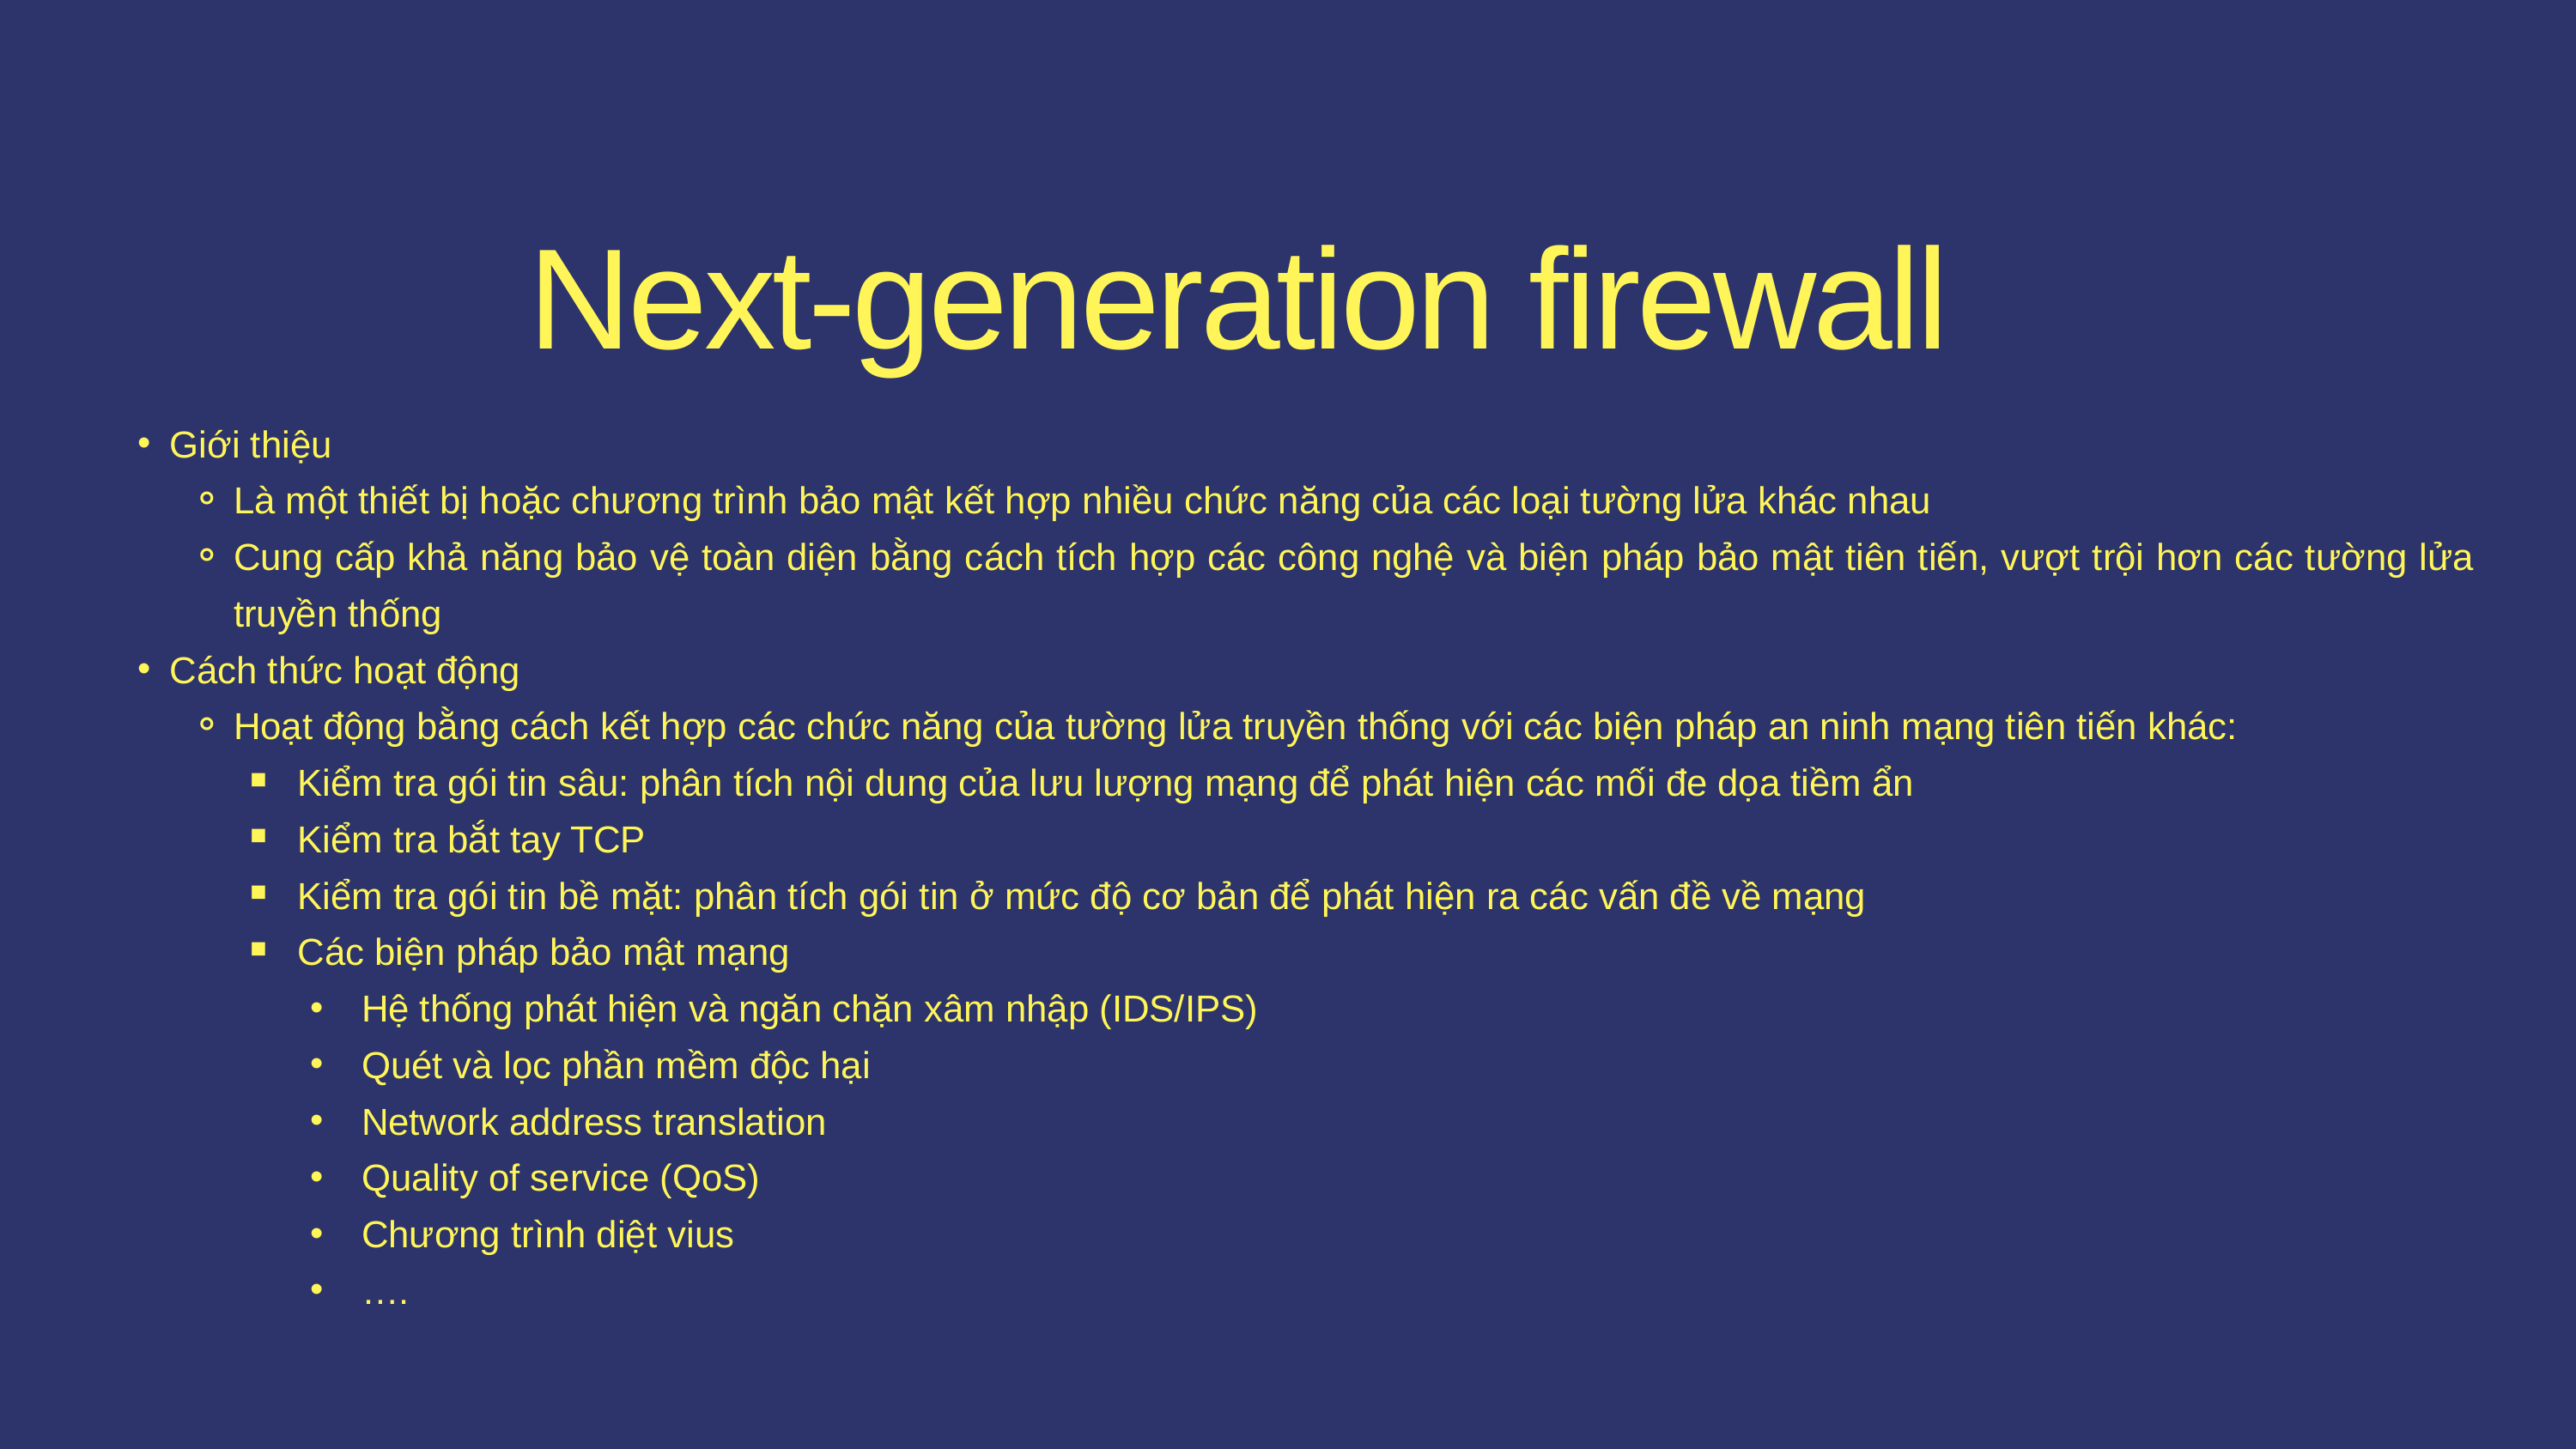

Next-generation firewall
Giới thiệu
Là một thiết bị hoặc chương trình bảo mật kết hợp nhiều chức năng của các loại tường lửa khác nhau
Cung cấp khả năng bảo vệ toàn diện bằng cách tích hợp các công nghệ và biện pháp bảo mật tiên tiến, vượt trội hơn các tường lửa truyền thống
Cách thức hoạt động
Hoạt động bằng cách kết hợp các chức năng của tường lửa truyền thống với các biện pháp an ninh mạng tiên tiến khác:
Kiểm tra gói tin sâu: phân tích nội dung của lưu lượng mạng để phát hiện các mối đe dọa tiềm ẩn
Kiểm tra bắt tay TCP
Kiểm tra gói tin bề mặt: phân tích gói tin ở mức độ cơ bản để phát hiện ra các vấn đề về mạng
Các biện pháp bảo mật mạng
Hệ thống phát hiện và ngăn chặn xâm nhập (IDS/IPS)
Quét và lọc phần mềm độc hại
Network address translation
Quality of service (QoS)
Chương trình diệt vius
….